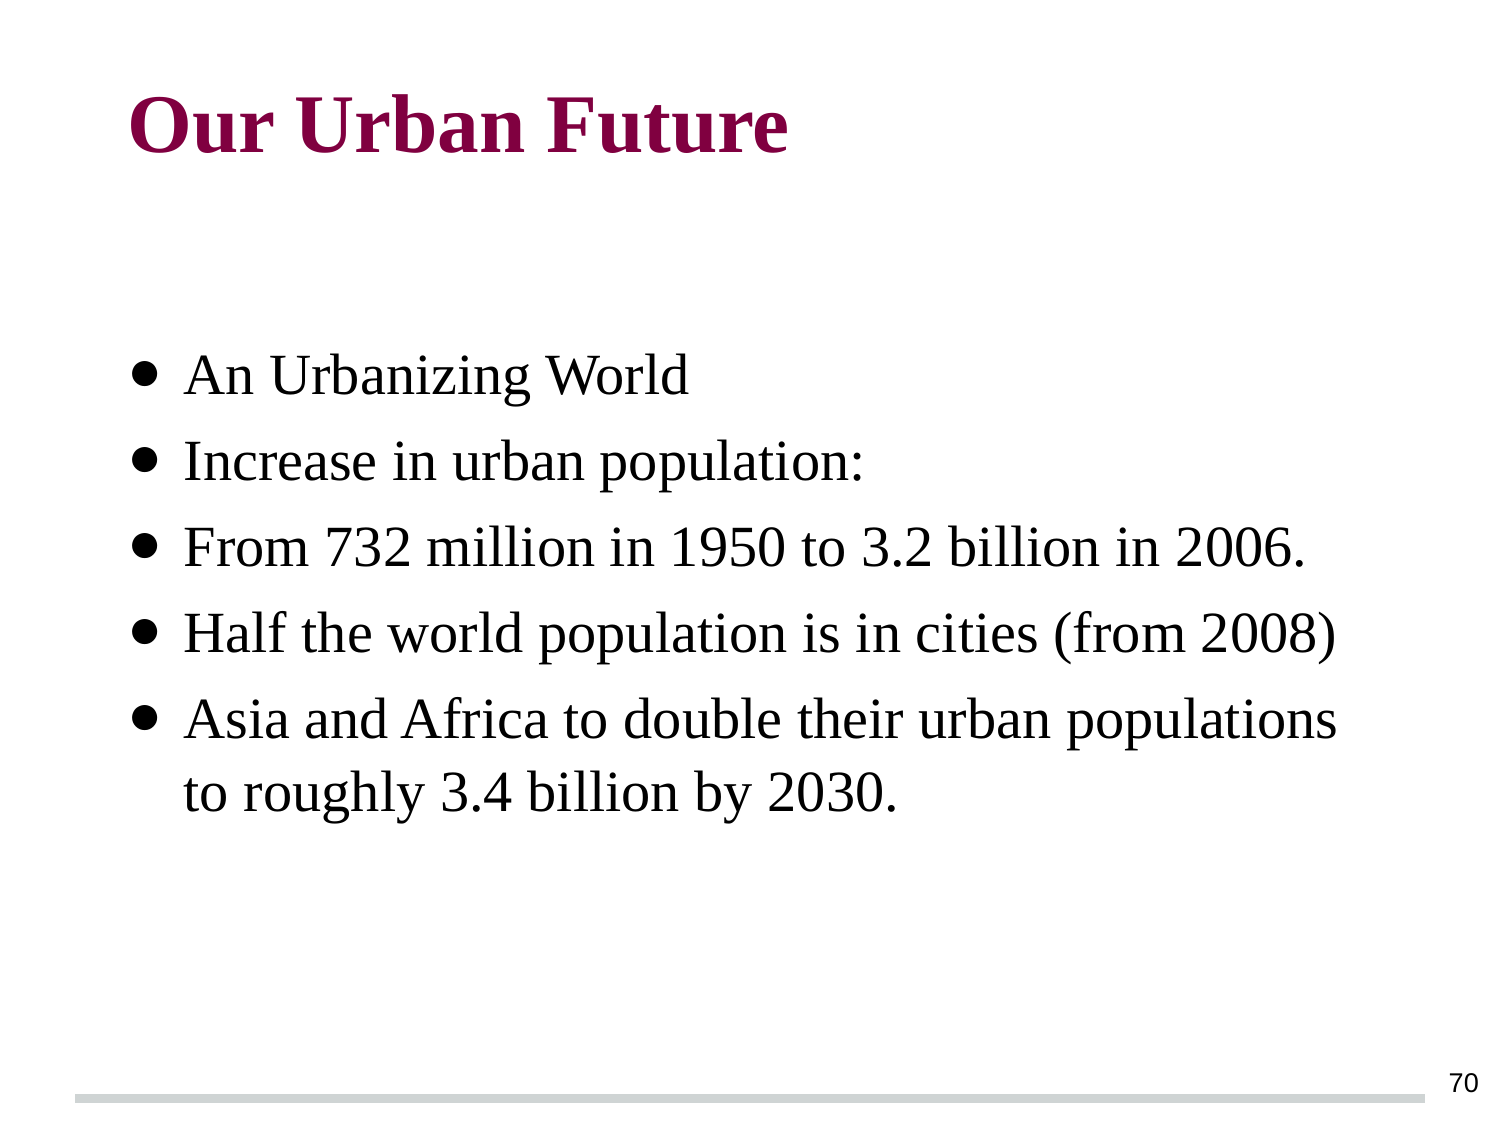

# Our Urban Future
An Urbanizing World
Increase in urban population:
From 732 million in 1950 to 3.2 billion in 2006.
Half the world population is in cities (from 2008)‏
Asia and Africa to double their urban populations to roughly 3.4 billion by 2030.

70